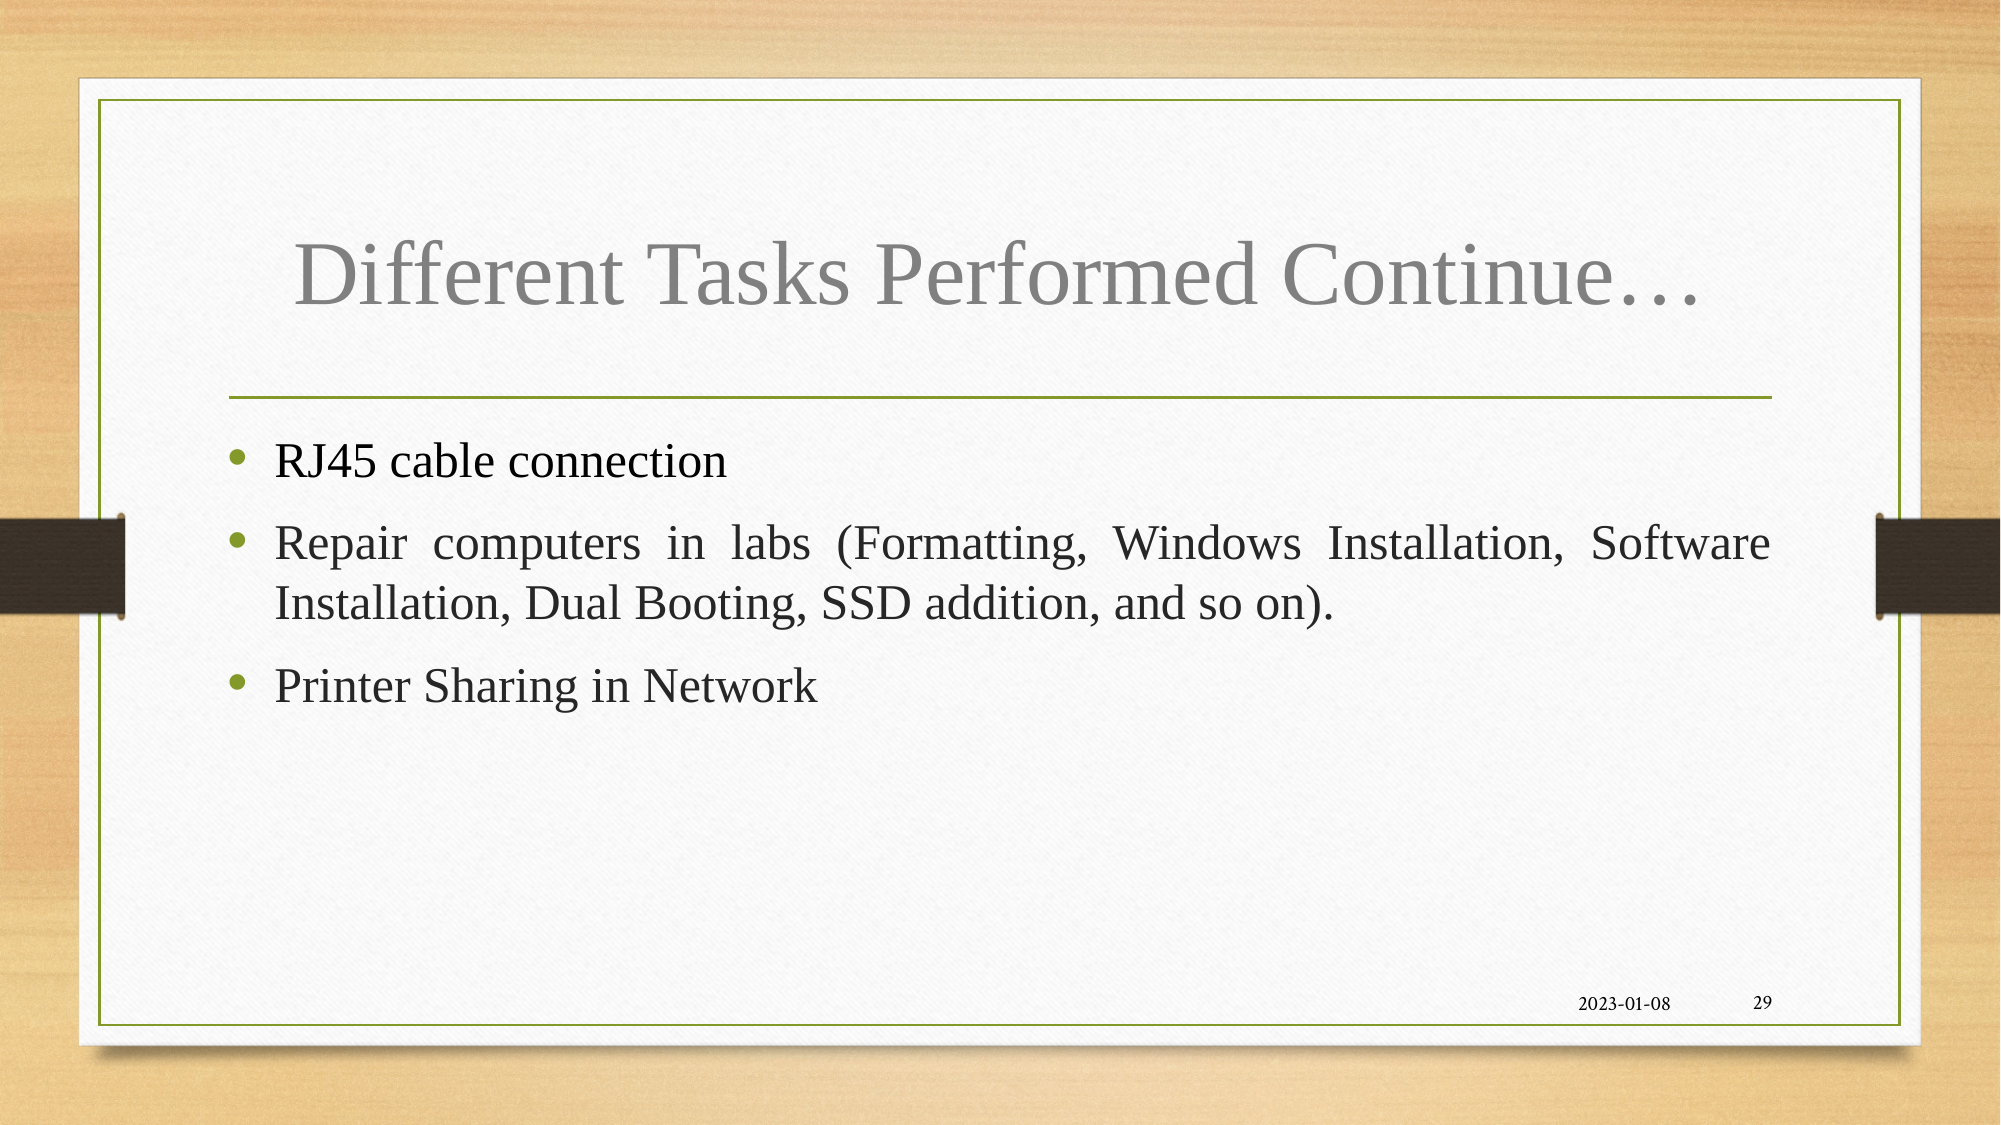

# Different Tasks Performed Continue…
RJ45 cable connection
Repair computers in labs (Formatting, Windows Installation, Software Installation, Dual Booting, SSD addition, and so on).
Printer Sharing in Network

2023-01-08
29